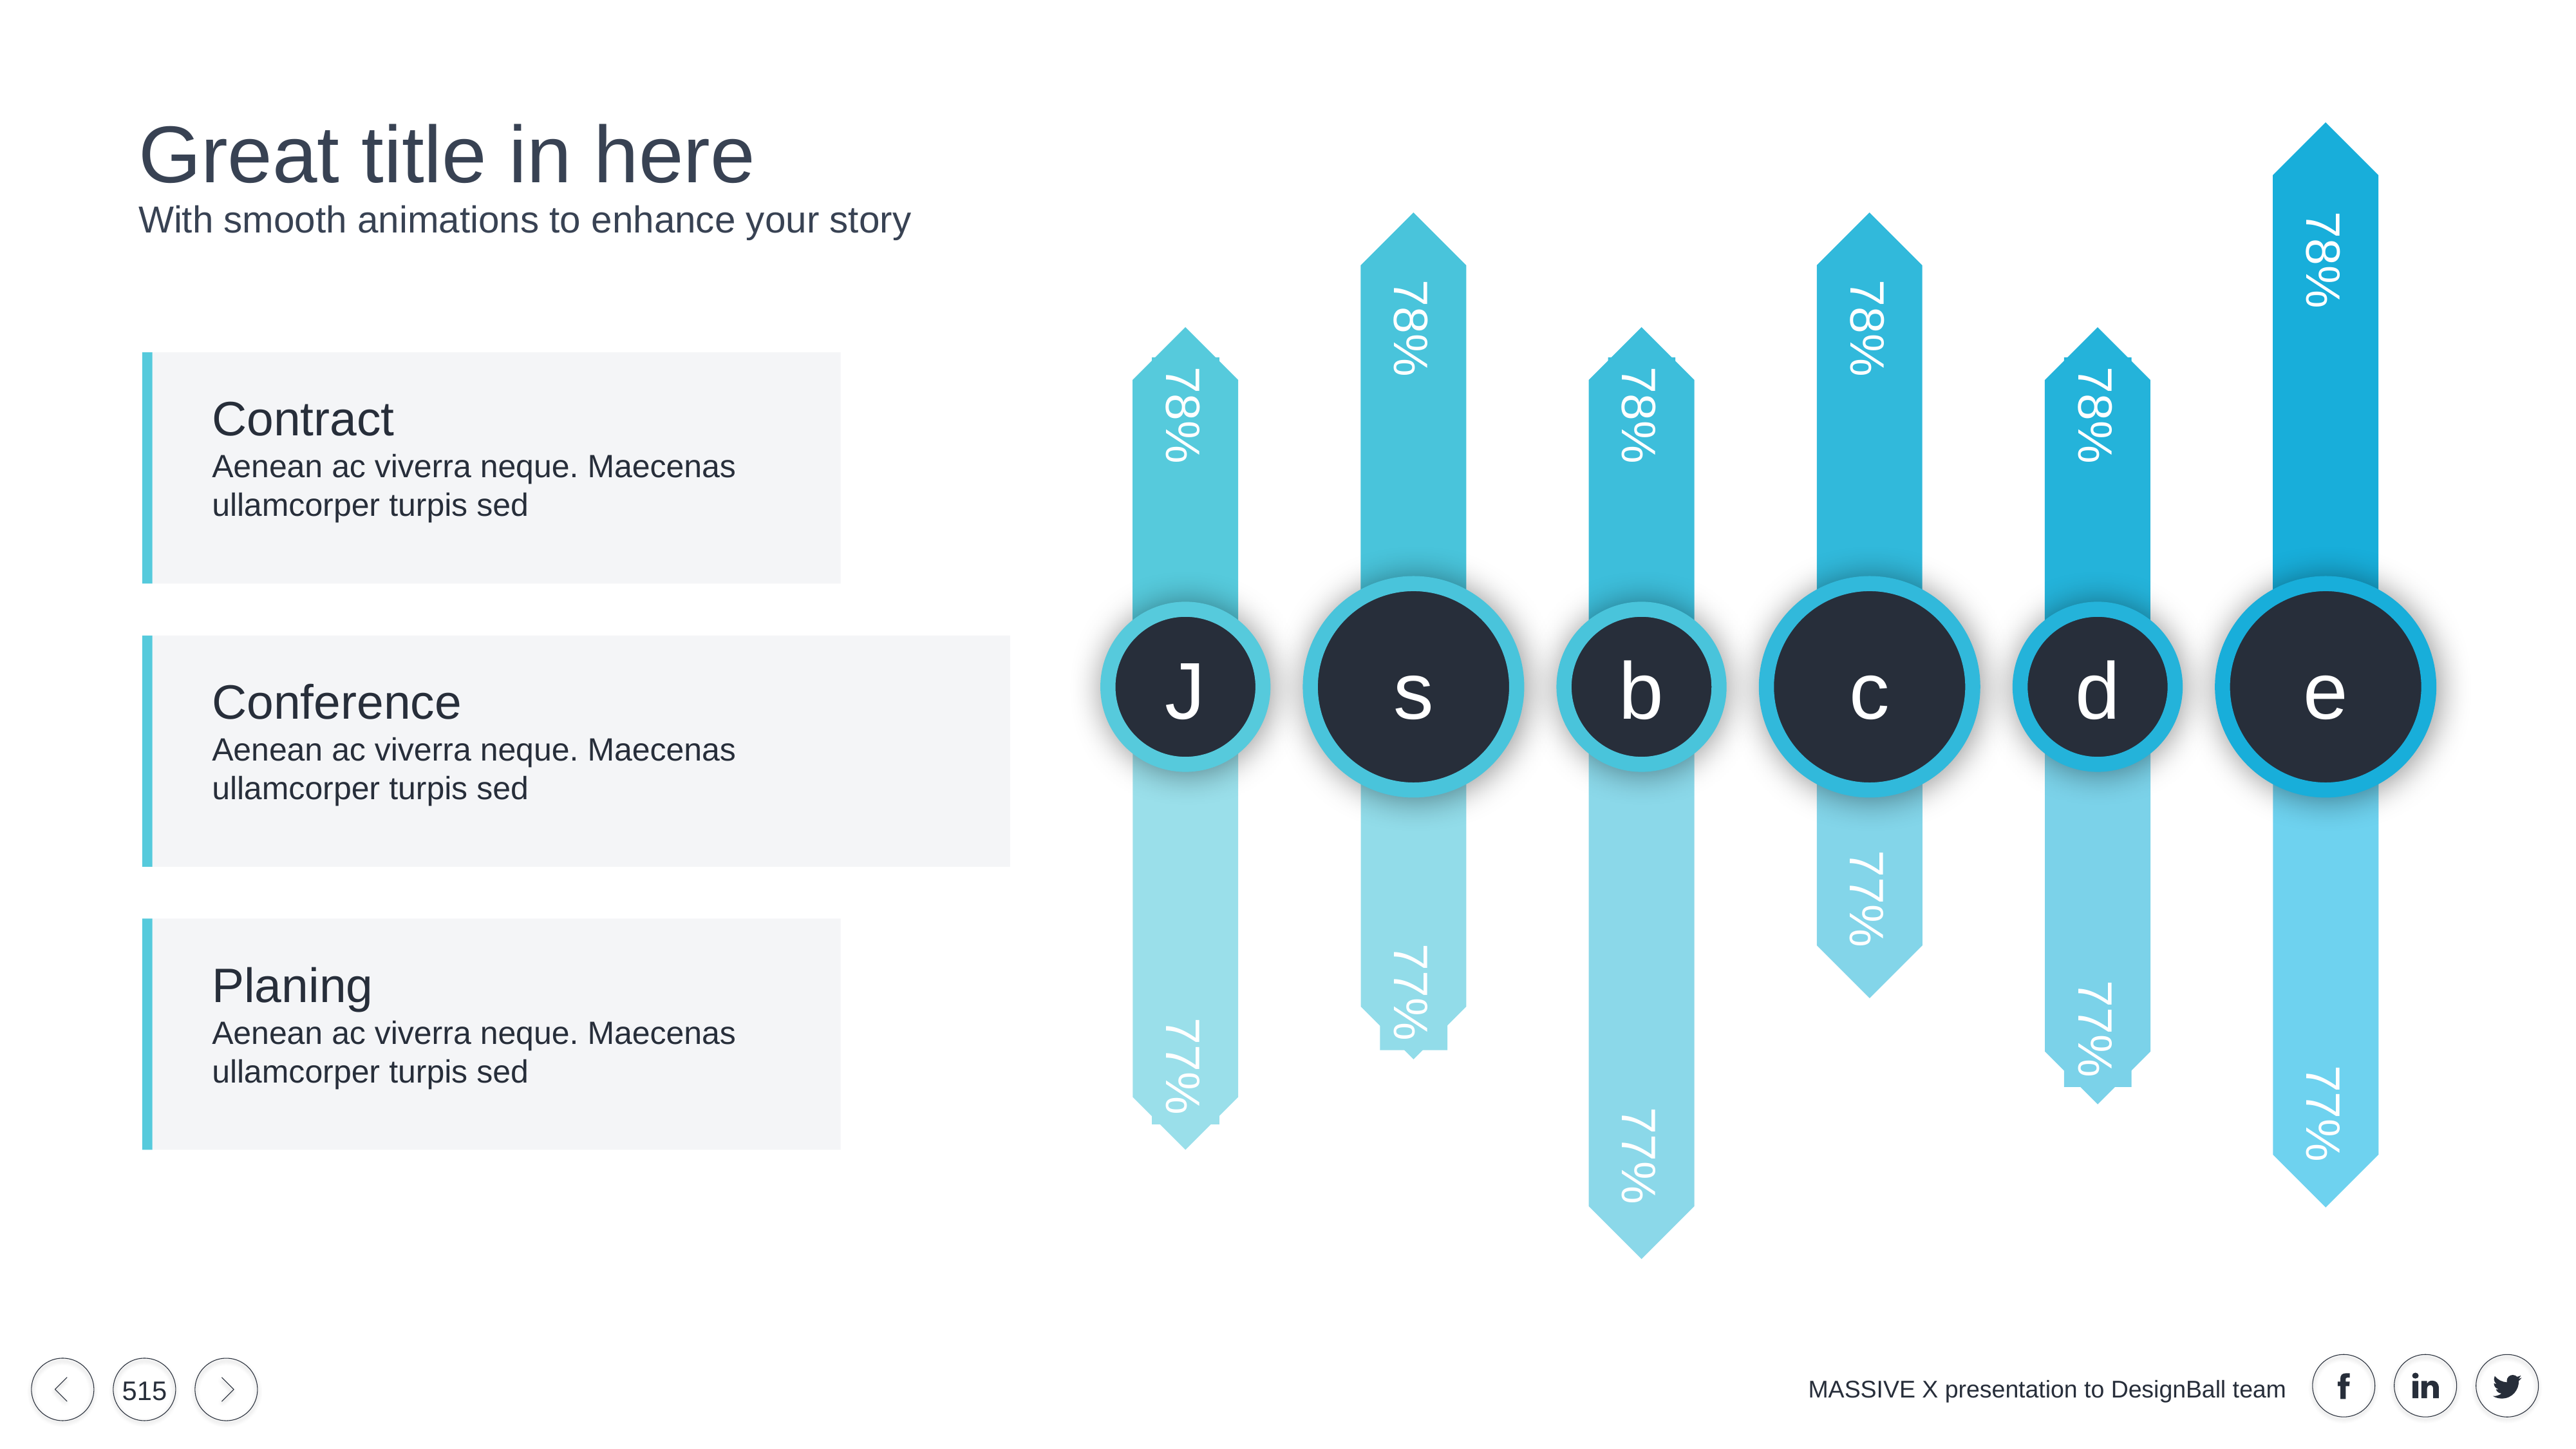

Great title in here
With smooth animations to enhance your story

Contract
Aenean ac viverra neque. Maecenas ullamcorper turpis sed

78%

78%

78%

78%

78%

78%
s
c
e
J
b
d

Conference
Aenean ac viverra neque. Maecenas ullamcorper turpis sed

77%

77%

77%

77%

77%

Planing
Aenean ac viverra neque. Maecenas ullamcorper turpis sed

77%